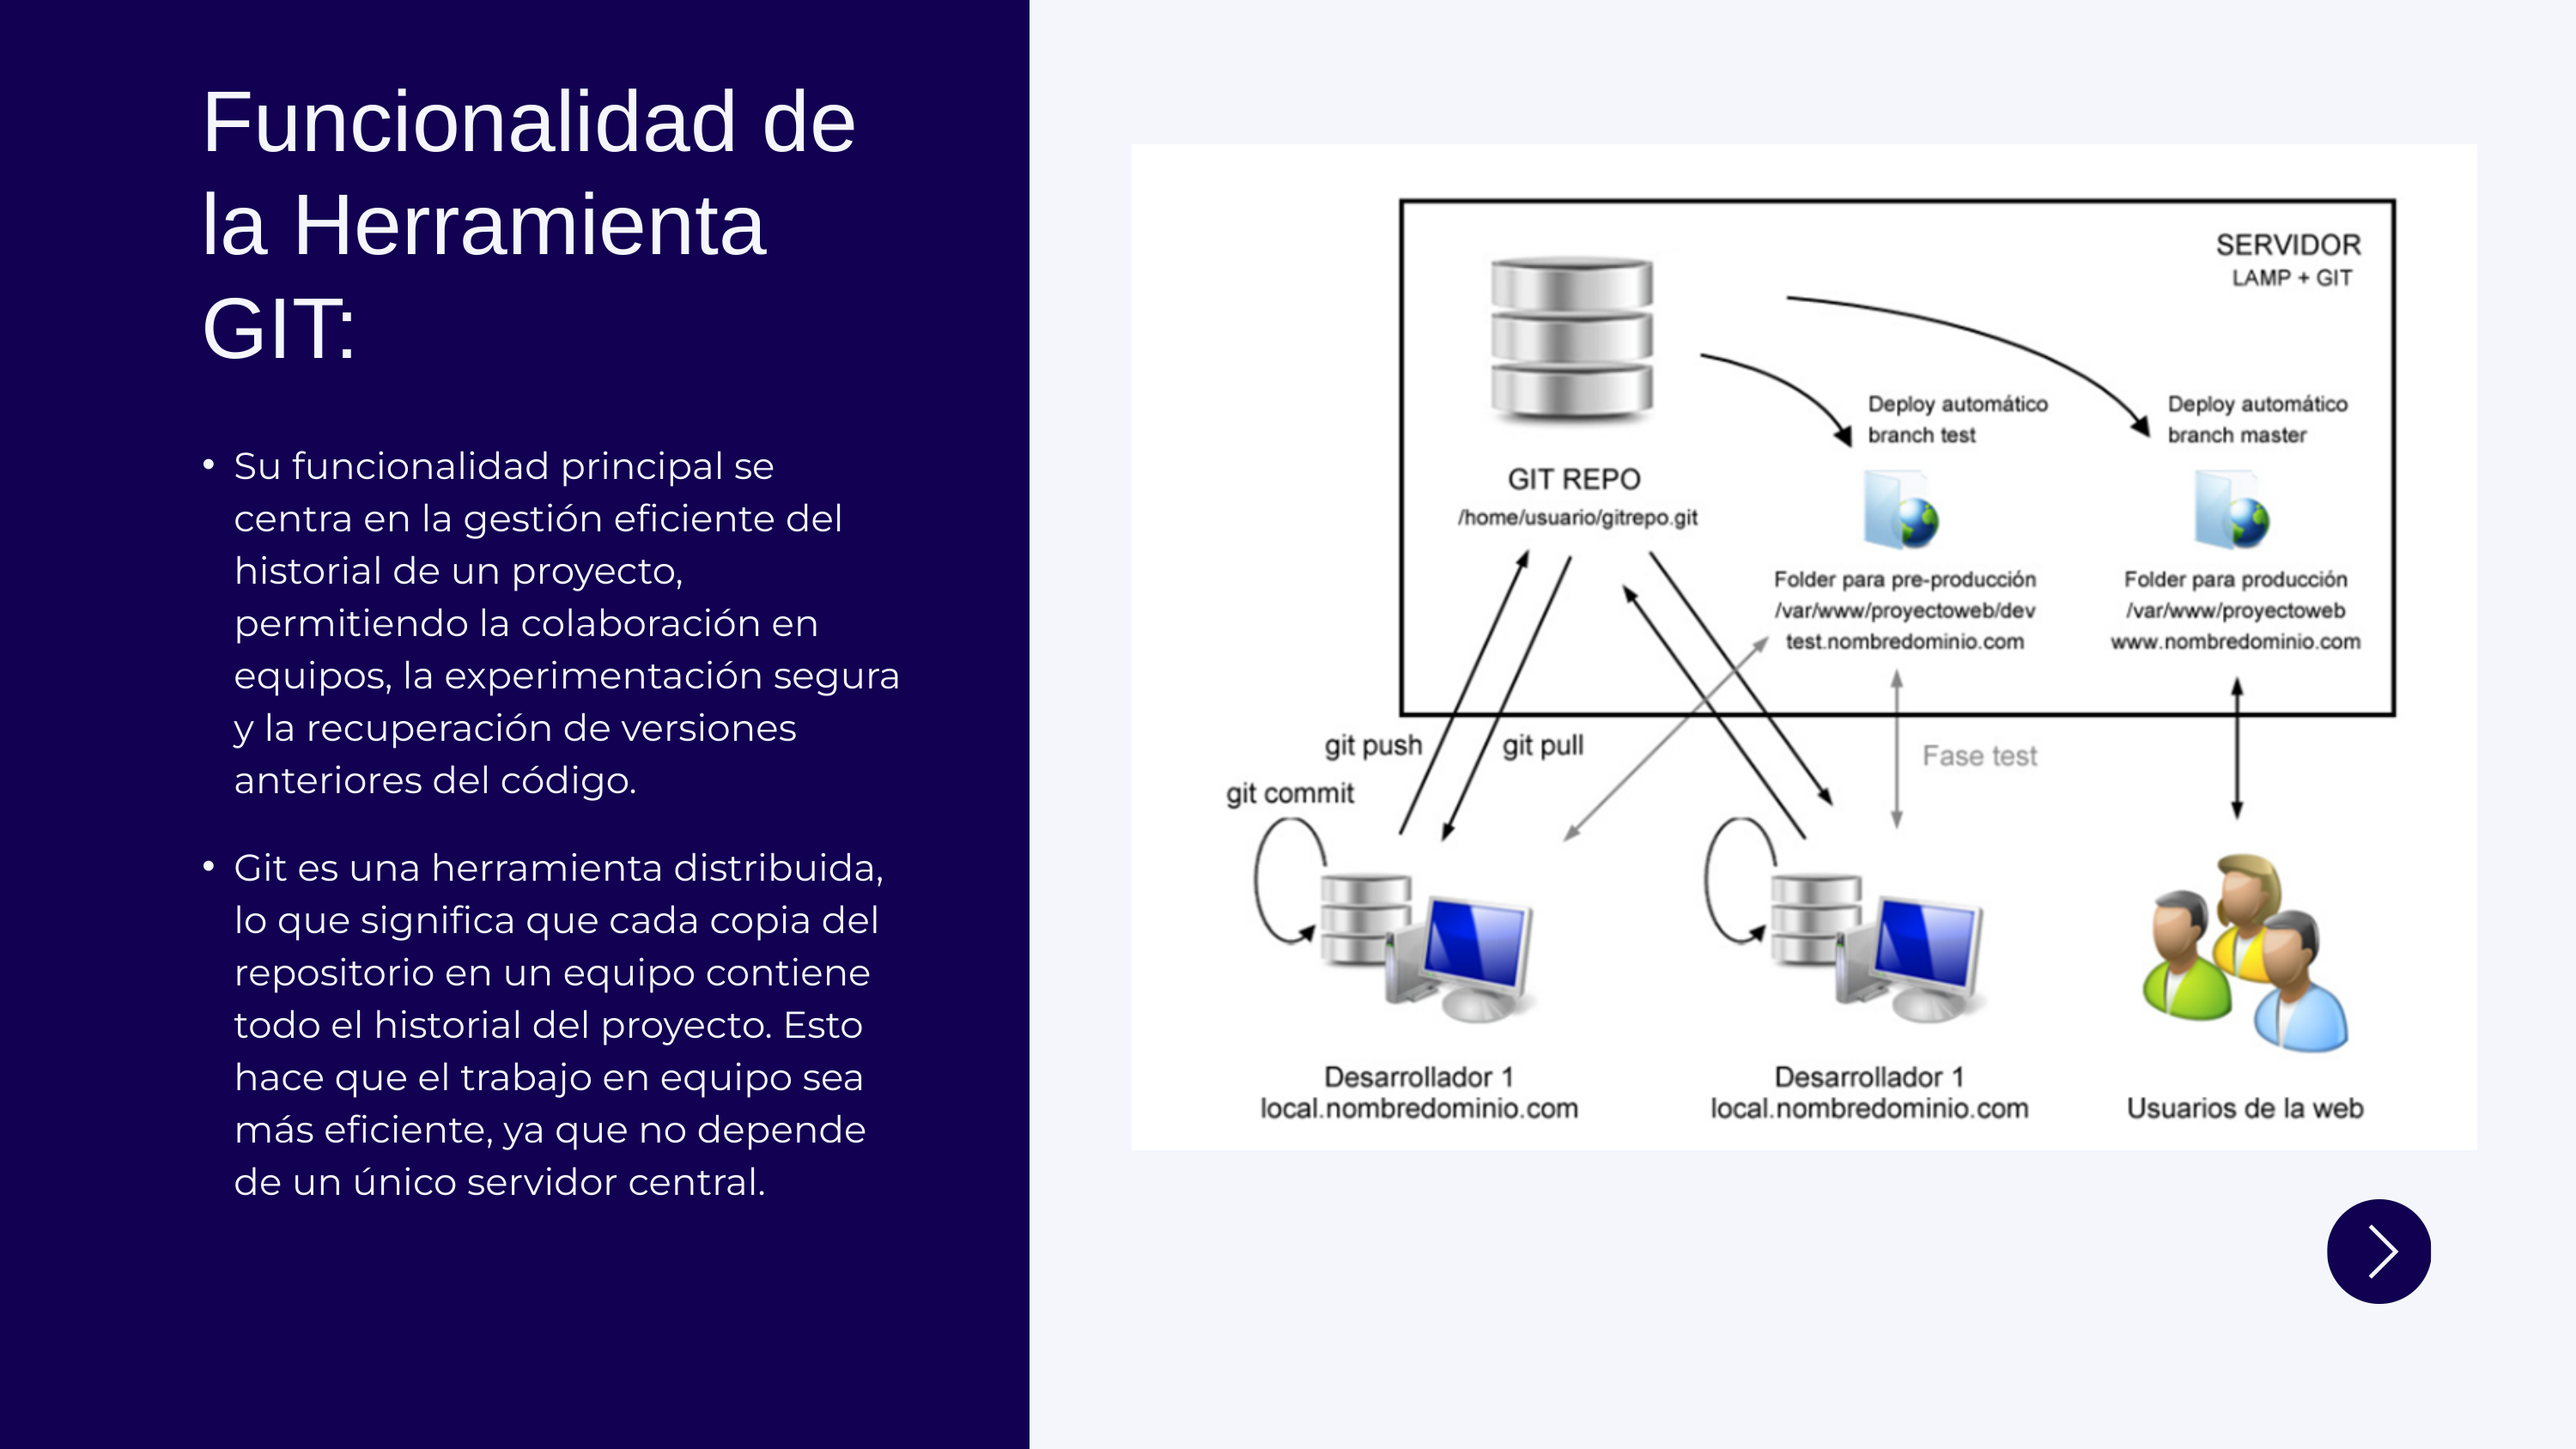

Funcionalidad de la Herramienta GIT:

Su funcionalidad principal se centra en la gestión eficiente del historial de un proyecto, permitiendo la colaboración en equipos, la experimentación segura y la recuperación de versiones anteriores del código.
Git es una herramienta distribuida, lo que significa que cada copia del repositorio en un equipo contiene todo el historial del proyecto. Esto hace que el trabajo en equipo sea más eficiente, ya que no depende de un único servidor central.